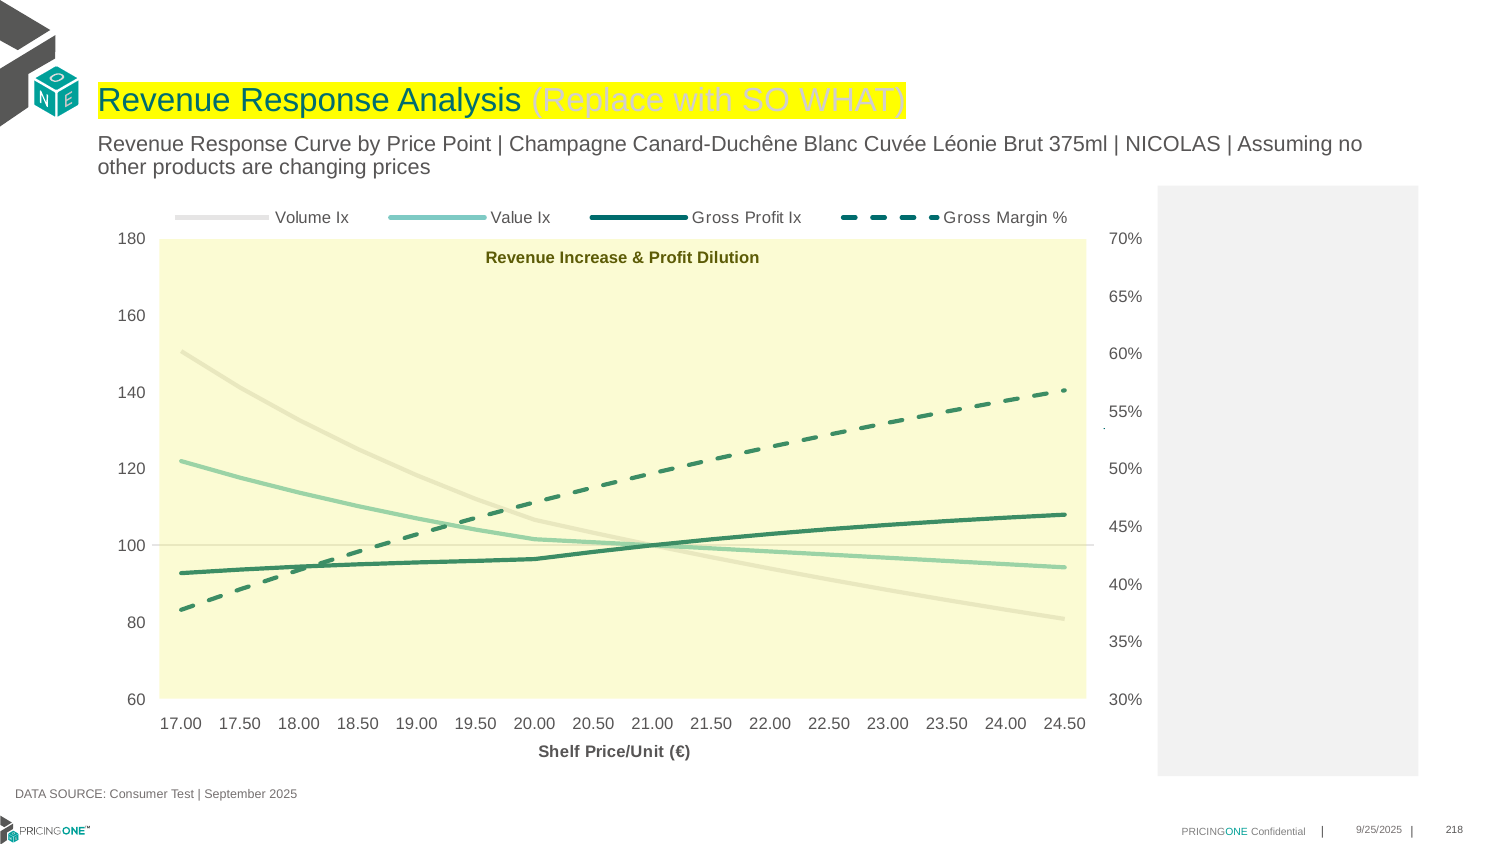

# Revenue Response Analysis (Replace with SO WHAT)

Revenue Response Curve by Price Point | Champagne Canard-Duchêne Blanc Cuvée Léonie Brut 375ml | NICOLAS | Assuming no other products are changing prices

### Chart:

| Category | Volume Ix | Value Ix | Gross Profit Ix | Gross Margin % |
|---|---|---|---|---|
| 17.00 | 150.5736810807042 | 121.93718207917831 | 92.73674434789173 | 0.3772746564293528 |
| 17.50 | 141.09145202538429 | 117.6130074269583 | 93.67107842460756 | 0.39506680910279995 |
| 18.00 | 132.6379863098232 | 113.71997022653133 | 94.42725070428989 | 0.4118705088499443 |
| 18.50 | 125.06280252447873 | 110.19885629357837 | 95.03909027393095 | 0.4277659005026486 |
| 19.00 | 118.2397312246032 | 106.9981449215379 | 95.53116819732101 | 0.44282469259468427 |
| 19.50 | 112.0634356153384 | 104.0736642294795 | 95.92165591678656 | 0.45711123893841016 |
| 20.00 | 106.63705713389693 | 101.5695923363413 | 96.39695294941994 | 0.47068345796495004 |
| 20.50 | 103.24422770832267 | 100.79105905732075 | 98.28707830550486 | 0.4835936175267804 |
| 21.00 | 100.0 | 100.0 | 100.0 | 0.4958890075856666 |
| 21.50 | 96.8959089874516 | 99.19833495573081 | 101.5482513801868 | 0.5076125190371629 |
| 22.00 | 93.92406168308123 | 98.38777849459218 | 102.94336700633615 | 0.5188031436045 |
| 22.50 | 91.07709720637058 | 97.56986520006296 | 104.19597430143969 | 0.5294964070799556 |
| 23.00 | 88.34814909364025 | 96.74597164738049 | 105.31587636481991 | 0.5397247460564782 |
| 23.50 | 85.73080985608186 | 95.91733551375538 | 106.31212671583812 | 0.5495178365659148 |
| 24.00 | 83.21909776332039 | 95.08507217079925 | 107.19309669404564 | 0.5589028816374583 |
| 24.50 | 80.80742580314448 | 94.25018907360784 | 107.96653619781776 | 0.5679048636448571 |
Revenue Increase & Profit Dilution

DATA SOURCE: Consumer Test | September 2025

9/25/2025
218